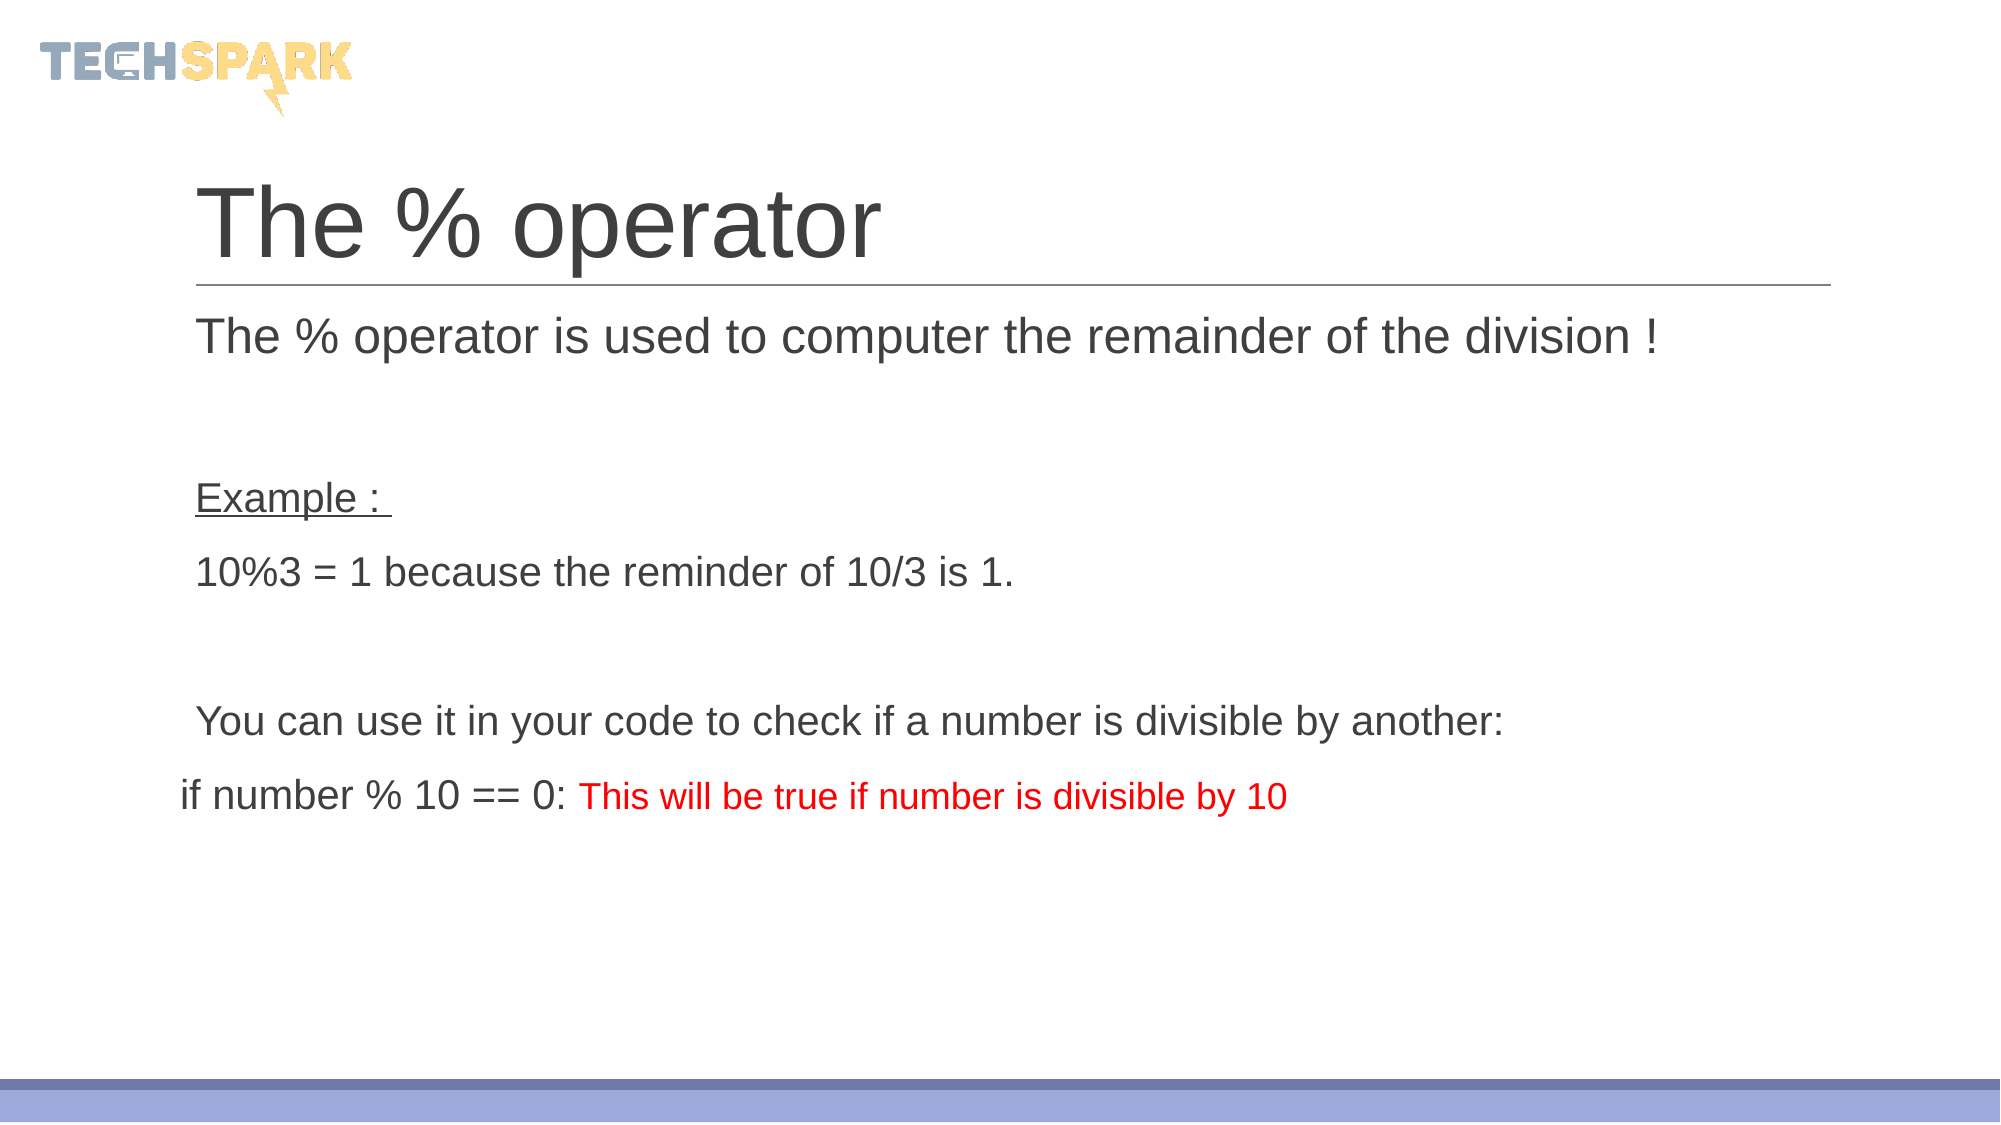

# The % operator
The % operator is used to computer the remainder of the division !

Example :
10%3 = 1 because the reminder of 10/3 is 1.

You can use it in your code to check if a number is divisible by another:
if number % 10 == 0: This will be true if number is divisible by 10